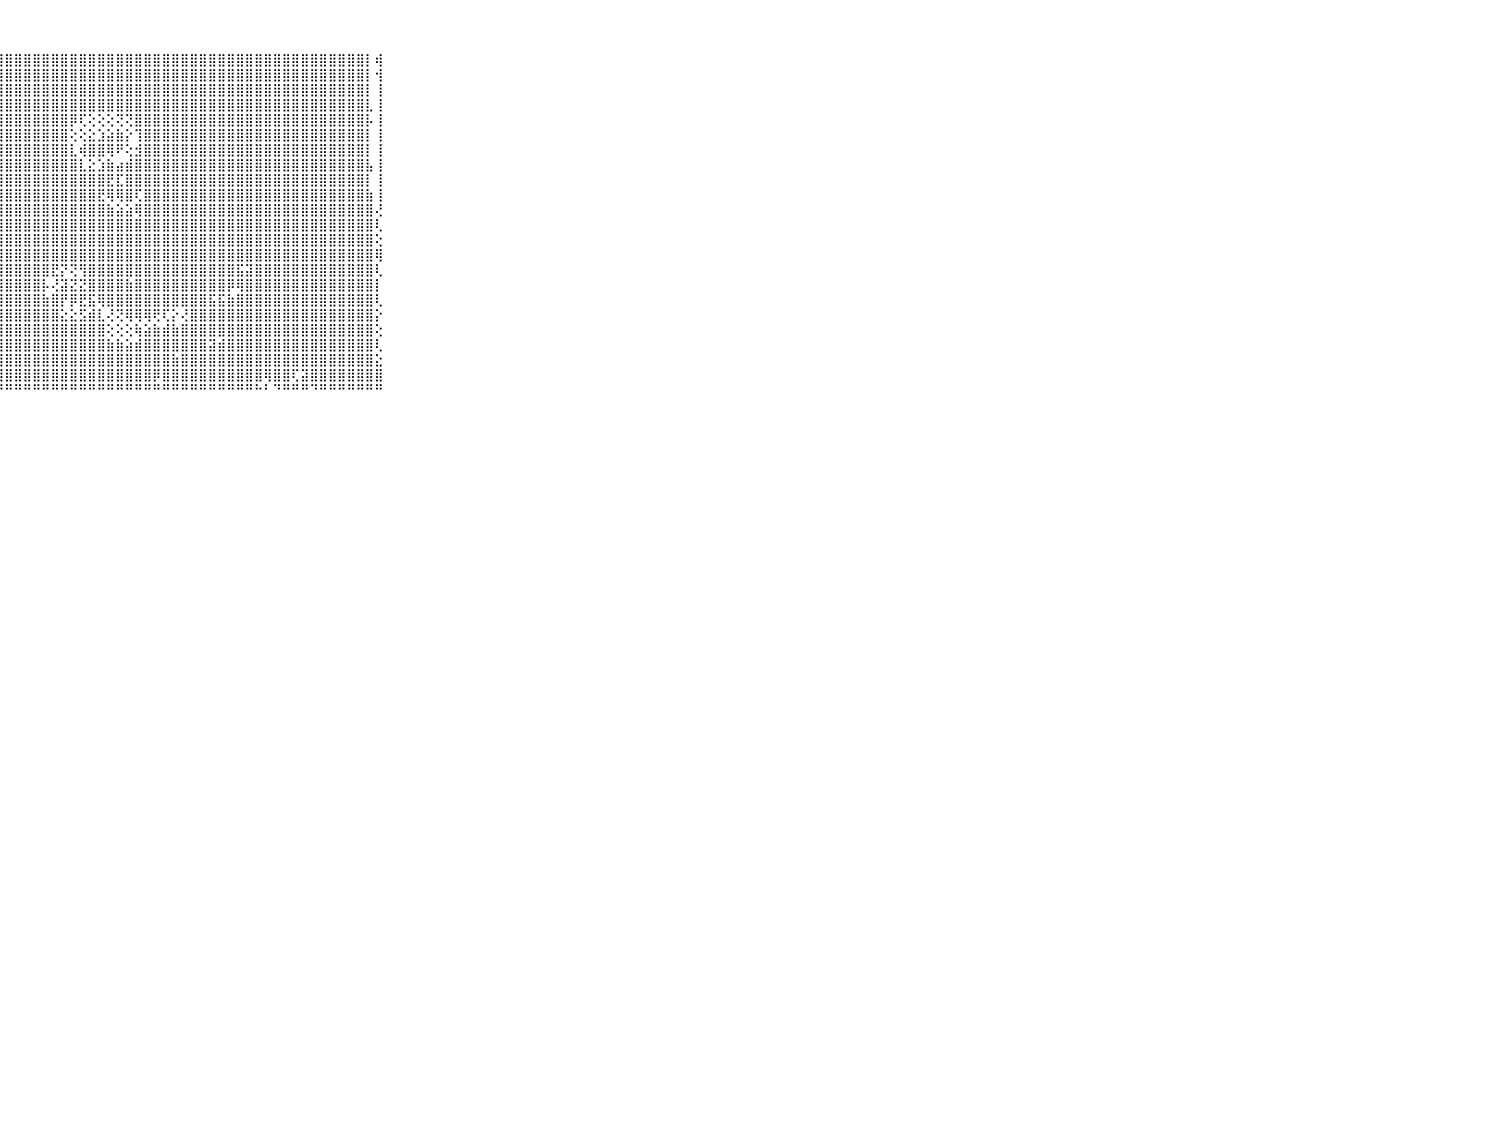

⠀⠀⠀⠀⠀⠀⠀⠀⠀⠀⠀⣿⣿⣿⣿⣿⣿⣿⣿⣿⣿⣿⣿⣿⣿⣿⣿⣿⣿⣿⣿⣿⣿⣿⣿⣿⣿⣿⣿⣿⣿⣿⣿⣿⣿⣿⣿⣿⣿⣿⣿⣿⣿⣿⣿⣿⣿⣿⣿⣿⣿⣿⣿⣿⣿⣿⣿⡇⢾⠀⠀⠀⠀⠀⠀⠀⠀⠀⠀⠀⠀
⠀⠀⠀⠀⠀⠀⠀⠀⠀⠀⠀⣿⣿⣿⣿⣿⣿⣿⣿⣿⣿⣿⣿⣿⣿⣿⣿⣿⣿⣿⣿⣿⣿⣿⣿⣿⣿⣿⣿⣿⣿⣿⣿⣿⣿⣿⣿⣿⣿⣿⣿⣿⣿⣿⣿⣿⣿⣿⣿⣿⣿⣿⣿⣿⣿⣿⣿⡇⢺⠀⠀⠀⠀⠀⠀⠀⠀⠀⠀⠀⠀
⠀⠀⠀⠀⠀⠀⠀⠀⠀⠀⠀⣿⣿⣿⣿⣿⣿⣿⣿⣿⣿⣿⣿⣿⣿⣿⣿⣿⣿⣿⣿⣿⣿⣿⣿⣿⣿⣿⣿⣿⣿⣿⣿⣿⣿⣿⣿⣿⣿⣿⣿⣿⣿⣿⣿⣿⣿⣿⣿⣿⣿⣿⣿⣿⣿⣿⣿⡇⢸⠀⠀⠀⠀⠀⠀⠀⠀⠀⠀⠀⠀
⠀⠀⠀⠀⠀⠀⠀⠀⠀⠀⠀⣿⣿⣿⣿⣿⣿⣿⣿⣿⣿⣿⣿⣿⣿⣿⣿⣿⣿⣿⣿⣿⣿⣿⣿⣿⣿⣿⣿⣿⣿⣿⣿⣿⣿⣿⣿⣿⣿⣿⣿⣿⣿⣿⣿⣿⣿⣿⣿⣿⣿⣿⣿⣿⣿⣿⣿⣇⢸⠀⠀⠀⠀⠀⠀⠀⠀⠀⠀⠀⠀
⠀⠀⠀⠀⠀⠀⠀⠀⠀⠀⠀⣿⣿⣿⣿⣿⣿⣿⣿⣿⣿⣿⣿⣿⣿⣿⣿⣿⣿⣿⣿⣿⣿⣿⣿⡿⢏⢕⢕⢕⢝⢝⣿⣿⣿⣿⣿⣿⣿⣿⣿⣿⣿⣿⣿⣿⣿⣿⣿⣿⣿⣿⣿⣿⣿⣿⣿⡧⢸⠀⠀⠀⠀⠀⠀⠀⠀⠀⠀⠀⠀
⠀⠀⠀⠀⠀⠀⠀⠀⠀⠀⠀⣿⣿⣿⣿⣿⣿⣿⣿⣿⣿⣿⣿⣿⣿⣿⣿⣿⣿⣿⣿⣿⣿⣿⣿⢕⢕⣕⣱⣵⣷⡕⢹⣿⣿⣿⣿⣿⣿⣿⣿⣿⣿⣿⣿⣿⣿⣿⣿⣿⣿⣿⣿⣿⣿⣿⣿⡇⢸⠀⠀⠀⠀⠀⠀⠀⠀⠀⠀⠀⠀
⠀⠀⠀⠀⠀⠀⠀⠀⠀⠀⠀⣿⣿⣿⣿⣿⣿⣿⣿⣿⣿⣿⣿⣿⣿⣿⣿⣿⣿⣿⣿⣿⣿⣿⣿⣇⢾⣿⣿⢿⠟⢕⣺⣿⣿⣿⣿⣿⣿⣿⣿⣿⣿⣿⣿⣿⣿⣿⣿⣿⣿⣿⣿⣿⣿⣿⣿⡇⢸⠀⠀⠀⠀⠀⠀⠀⠀⠀⠀⠀⠀
⠀⠀⠀⠀⠀⠀⠀⠀⠀⠀⠀⣿⣿⣿⣿⣿⣿⣿⣿⣿⣿⣿⣿⣿⣿⣿⣿⣿⣿⣿⣿⣿⣿⣿⣿⣿⣇⣕⣱⣷⣴⣾⣿⣿⣿⣿⣿⣿⣿⣿⣿⣿⣿⣿⣿⣿⣿⣿⣿⣿⣿⣿⣿⣿⣿⣿⣿⣧⢸⠀⠀⠀⠀⠀⠀⠀⠀⠀⠀⠀⠀
⠀⠀⠀⠀⠀⠀⠀⠀⠀⠀⠀⣿⣿⣿⣿⣿⣿⣿⣿⣿⣿⣿⣿⣿⣿⣿⣿⣿⣿⣿⣿⣿⣿⣿⣿⣿⣿⣿⣿⣟⣏⣿⣿⣿⣿⣿⣿⣿⣿⣿⣿⣿⣿⣿⣿⣿⣿⣿⣿⣿⣿⣿⣿⣿⣿⣿⣿⡇⢸⠀⠀⠀⠀⠀⠀⠀⠀⠀⠀⠀⠀
⠀⠀⠀⠀⠀⠀⠀⠀⠀⠀⠀⣿⣿⣿⣿⣿⣿⣿⣿⣿⣿⣿⣿⣿⣿⣿⣿⣿⣿⣿⣿⣿⣿⣿⣿⣿⣿⣿⣟⢿⢿⣿⢏⣿⣿⣿⣿⣿⣿⣿⣿⣿⣿⣿⣿⣿⣿⣿⣿⣿⣿⣿⣿⣿⣿⣿⣿⣷⢸⠀⠀⠀⠀⠀⠀⠀⠀⠀⠀⠀⠀
⠀⠀⠀⠀⠀⠀⠀⠀⠀⠀⠀⣿⣿⣿⣿⣿⣿⣿⣿⣿⣿⣿⣿⣿⣿⣿⣿⣿⣿⣿⣿⣿⣿⣿⣿⣿⣿⣿⣿⣷⣵⣵⢿⣿⣿⣿⣿⣿⣿⣿⣿⣿⣿⣿⣿⣿⣿⣿⣿⣿⣿⣿⣿⣿⣿⣿⣿⣿⢜⠀⠀⠀⠀⠀⠀⠀⠀⠀⠀⠀⠀
⠀⠀⠀⠀⠀⠀⠀⠀⠀⠀⠀⣿⣿⣿⣿⣿⣿⣿⣿⣿⣿⣿⣿⣿⣿⣿⣿⣿⣿⣿⣿⣿⣿⣿⣿⣿⣿⣿⣿⣿⣿⣿⣿⣿⣿⣿⣿⣿⣿⣿⣿⣿⣿⣿⣿⣿⣿⣿⣿⣿⣿⣿⣿⣿⣿⣿⣿⣿⢇⠀⠀⠀⠀⠀⠀⠀⠀⠀⠀⠀⠀
⠀⠀⠀⠀⠀⠀⠀⠀⠀⠀⠀⣿⣿⣿⣿⣿⣿⣿⣿⣿⣿⣿⣿⣿⣿⣿⣿⣿⣿⣿⣿⣿⣿⣿⣿⣿⣿⣿⣿⣿⣿⣿⣿⣿⣿⣿⣿⣿⣿⣿⣿⣿⣿⣿⣿⣿⣿⣿⣿⣿⣿⣿⣿⣿⣿⣿⣿⣿⢕⠀⠀⠀⠀⠀⠀⠀⠀⠀⠀⠀⠀
⠀⠀⠀⠀⠀⠀⠀⠀⠀⠀⠀⣿⣿⣿⣿⣿⣿⣿⣿⣿⣿⣿⣿⣿⣿⣿⣿⣿⣿⣿⣿⣿⣿⣿⣿⣿⣿⣿⣿⣿⣿⣿⣿⣿⣿⣿⣿⣿⣿⣿⣿⣿⣿⣿⣿⣿⣿⣿⣿⣿⣿⣿⣿⣿⣿⣿⣿⣿⢿⠀⠀⠀⠀⠀⠀⠀⠀⠀⠀⠀⠀
⠀⠀⠀⠀⠀⠀⠀⠀⠀⠀⠀⣿⣿⣿⣿⣿⣿⣿⣿⣿⣿⣿⣿⣿⣿⣿⣿⣿⣿⣿⣿⣿⣿⣟⡝⢝⢻⣿⣿⣿⣿⣿⣿⣿⣿⣿⣿⣿⣿⣿⣿⣿⣿⣯⣽⣿⣿⣿⣿⣿⣿⣿⣿⣿⣿⣿⣿⣿⢇⠀⠀⠀⠀⠀⠀⠀⠀⠀⠀⠀⠀
⠀⠀⠀⠀⠀⠀⠀⠀⠀⠀⠀⣿⣿⣿⣿⣿⣿⣿⣿⣿⣿⣿⣿⣿⣿⣿⣿⣿⣿⣿⣿⣿⡧⢜⣽⣝⣝⣿⣿⣿⣿⣷⣿⣿⣿⣿⣿⣿⣿⣿⣿⣿⡿⢿⣿⣿⣿⣿⣿⣿⣿⣿⣿⣿⣿⣿⣿⣿⡇⠀⠀⠀⠀⠀⠀⠀⠀⠀⠀⠀⠀
⠀⠀⠀⠀⠀⠀⠀⠀⠀⠀⠀⣿⣿⣿⣿⣿⣿⣿⣿⣿⣿⣿⣿⣿⣿⣿⣿⣿⣿⣿⣿⣿⣷⣿⡟⡿⣟⣯⢿⣿⣿⣿⣿⣿⣿⣿⣿⣿⣿⣿⣯⣯⣷⣿⣿⣿⣿⣿⣿⣿⣿⣿⣿⣿⣿⣿⣿⣿⢇⠀⠀⠀⠀⠀⠀⠀⠀⠀⠀⠀⠀
⠀⠀⠀⠀⠀⠀⠀⠀⠀⠀⠀⣿⣿⣿⣿⣿⣿⣿⣿⣿⣿⣿⣿⣿⣿⣿⣿⣿⣿⣿⣿⣿⣿⣿⣕⣕⣫⣾⣇⢜⢝⢿⢿⢿⢟⢏⡕⢜⣿⣿⣿⣿⣿⣿⣿⣿⣿⣿⣿⣿⣿⣿⣿⣿⣿⣿⣿⣿⡕⠀⠀⠀⠀⠀⠀⠀⠀⠀⠀⠀⠀
⠀⠀⠀⠀⠀⠀⠀⠀⠀⠀⠀⣿⣿⣿⣿⣿⣿⣿⣿⣿⣿⣿⣿⣿⣿⣿⣿⣿⣿⣿⣿⣿⣿⣿⣿⣿⣿⣿⣿⢕⢕⢕⢷⣵⣷⣾⣷⣿⣿⣿⣿⣿⣿⣿⣿⣿⣿⣿⣿⣿⣿⣿⣿⣿⣿⣿⣿⣿⢕⠀⠀⠀⠀⠀⠀⠀⠀⠀⠀⠀⠀
⠀⠀⠀⠀⠀⠀⠀⠀⠀⠀⠀⣿⣿⣿⣿⣿⣿⣿⣿⣿⣿⣿⣿⣿⣿⣿⣿⣿⣿⣿⣿⣿⣿⣿⣿⣿⣿⣿⣿⣷⣷⣵⣾⣿⣿⣿⣿⣿⣿⣿⣽⣾⣿⣿⣿⣿⣿⣿⣿⣿⣿⣿⣿⣿⣿⣿⣿⣿⢇⠀⠀⠀⠀⠀⠀⠀⠀⠀⠀⠀⠀
⠀⠀⠀⠀⠀⠀⠀⠀⠀⠀⠀⣿⣿⣿⣿⣿⣿⣿⣿⣿⣿⣿⣿⣿⣿⣿⣿⣿⣿⣿⣿⣿⣿⣿⣿⣿⣿⣿⣿⣿⣿⣿⣿⣿⣿⣿⣷⣿⣿⣿⣿⣿⣿⣿⣿⣿⣿⣿⣿⣿⣿⣿⣿⣿⣿⣿⣿⣿⣕⠀⠀⠀⠀⠀⠀⠀⠀⠀⠀⠀⠀
⠀⠀⠀⠀⠀⠀⠀⠀⠀⠀⠀⣿⣿⣿⣿⣿⣿⣿⣿⣿⣿⣿⣿⣿⣿⣿⣿⣿⣿⣿⣿⣿⣿⣿⣿⣿⣿⣿⣿⣿⣿⣿⣿⣿⡿⣿⣿⣿⣿⣿⣿⣿⣿⣿⣿⣿⢿⣿⣿⢏⣽⣿⣿⣿⣿⣿⣿⣿⣿⠀⠀⠀⠀⠀⠀⠀⠀⠀⠀⠀⠀
⠀⠀⠀⠀⠀⠀⠀⠀⠀⠀⠀⠛⠛⠛⠛⠛⠛⠛⠛⠛⠛⠛⠛⠛⠛⠛⠛⠛⠛⠛⠛⠛⠛⠛⠛⠛⠛⠛⠛⠛⠛⠛⠛⠛⠛⠛⠛⠛⠛⠛⠛⠛⠛⠛⠛⠓⠃⠙⠛⠛⠛⠙⠛⠛⠛⠛⠛⠛⠛⠀⠀⠀⠀⠀⠀⠀⠀⠀⠀⠀⠀